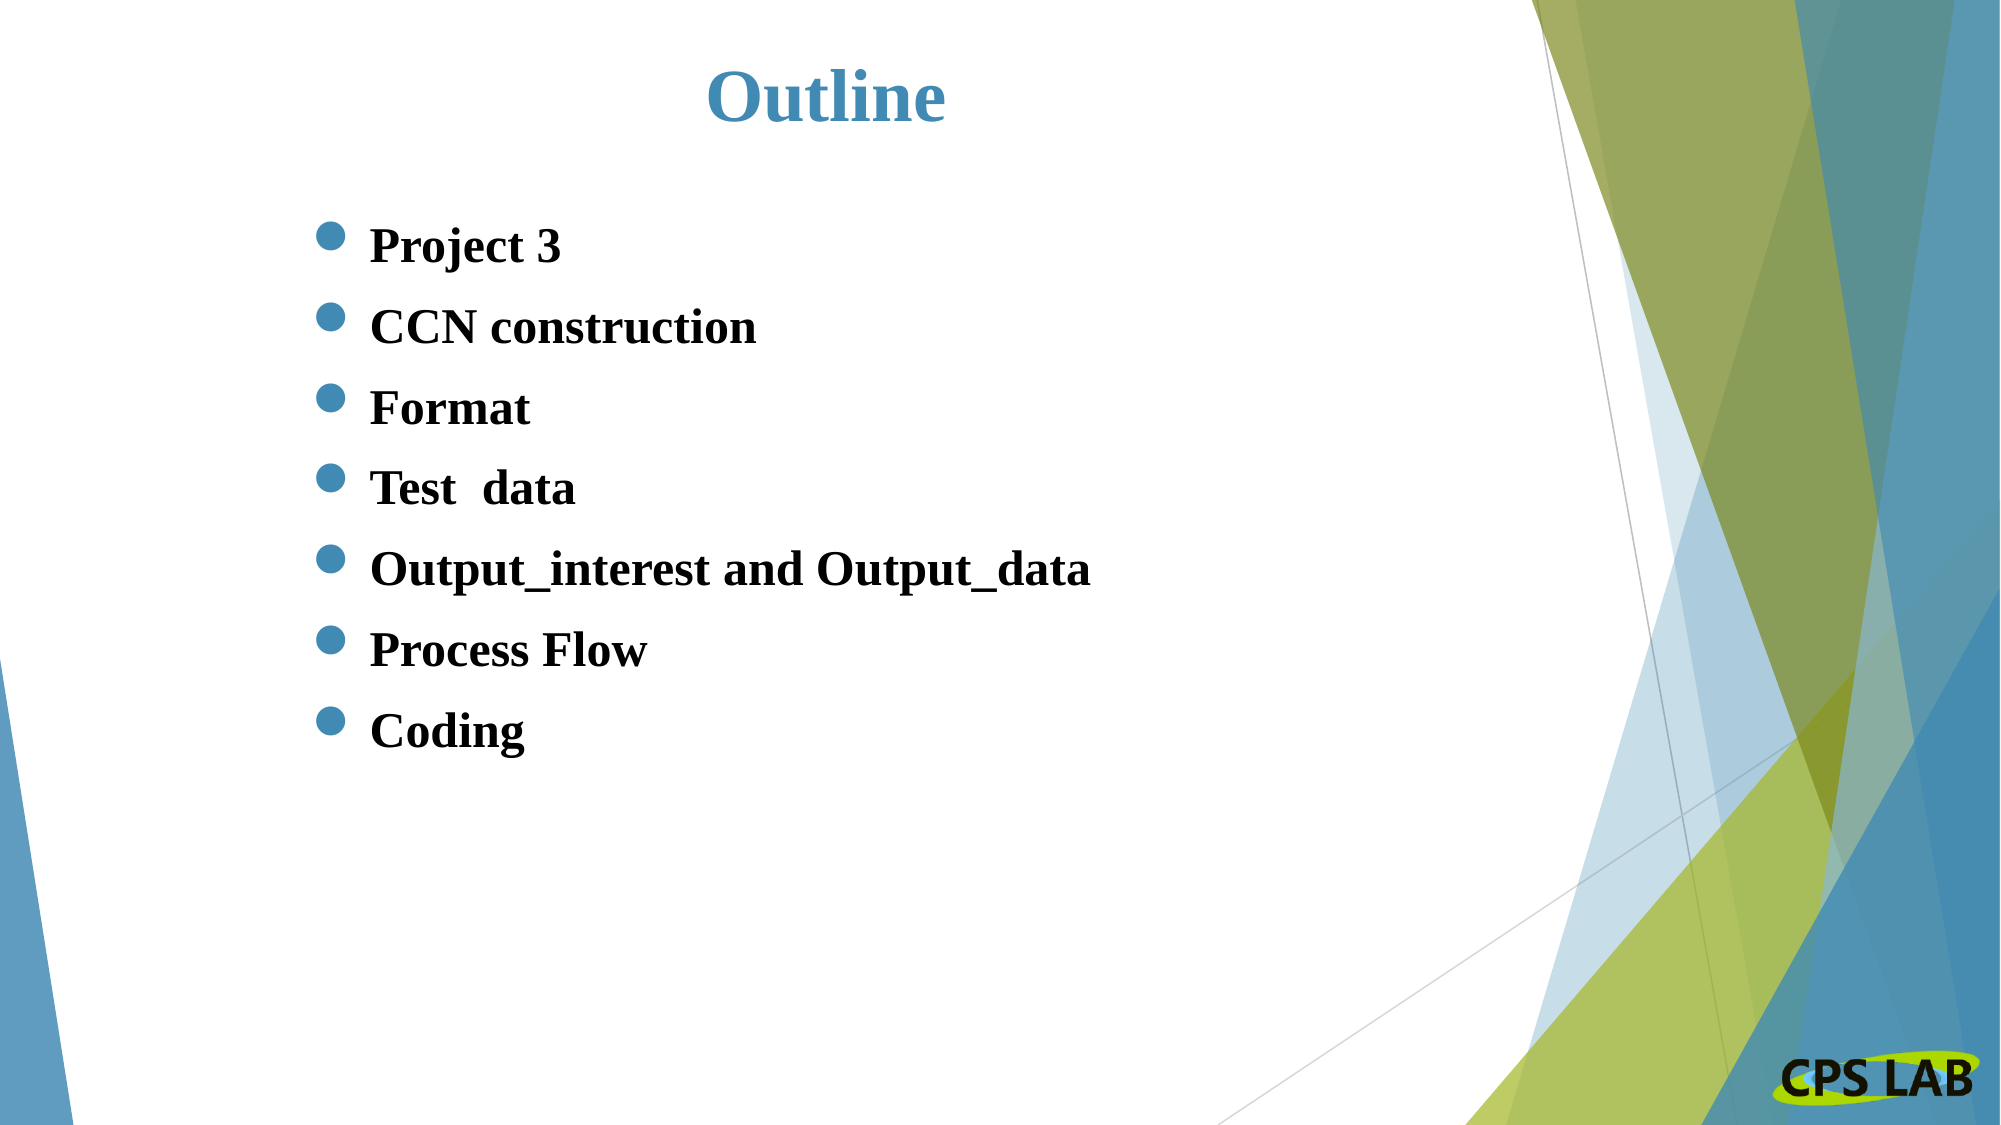

# Outline
Project 3
CCN construction
Format
Test  data
Output_interest and Output_data
Process Flow
Coding